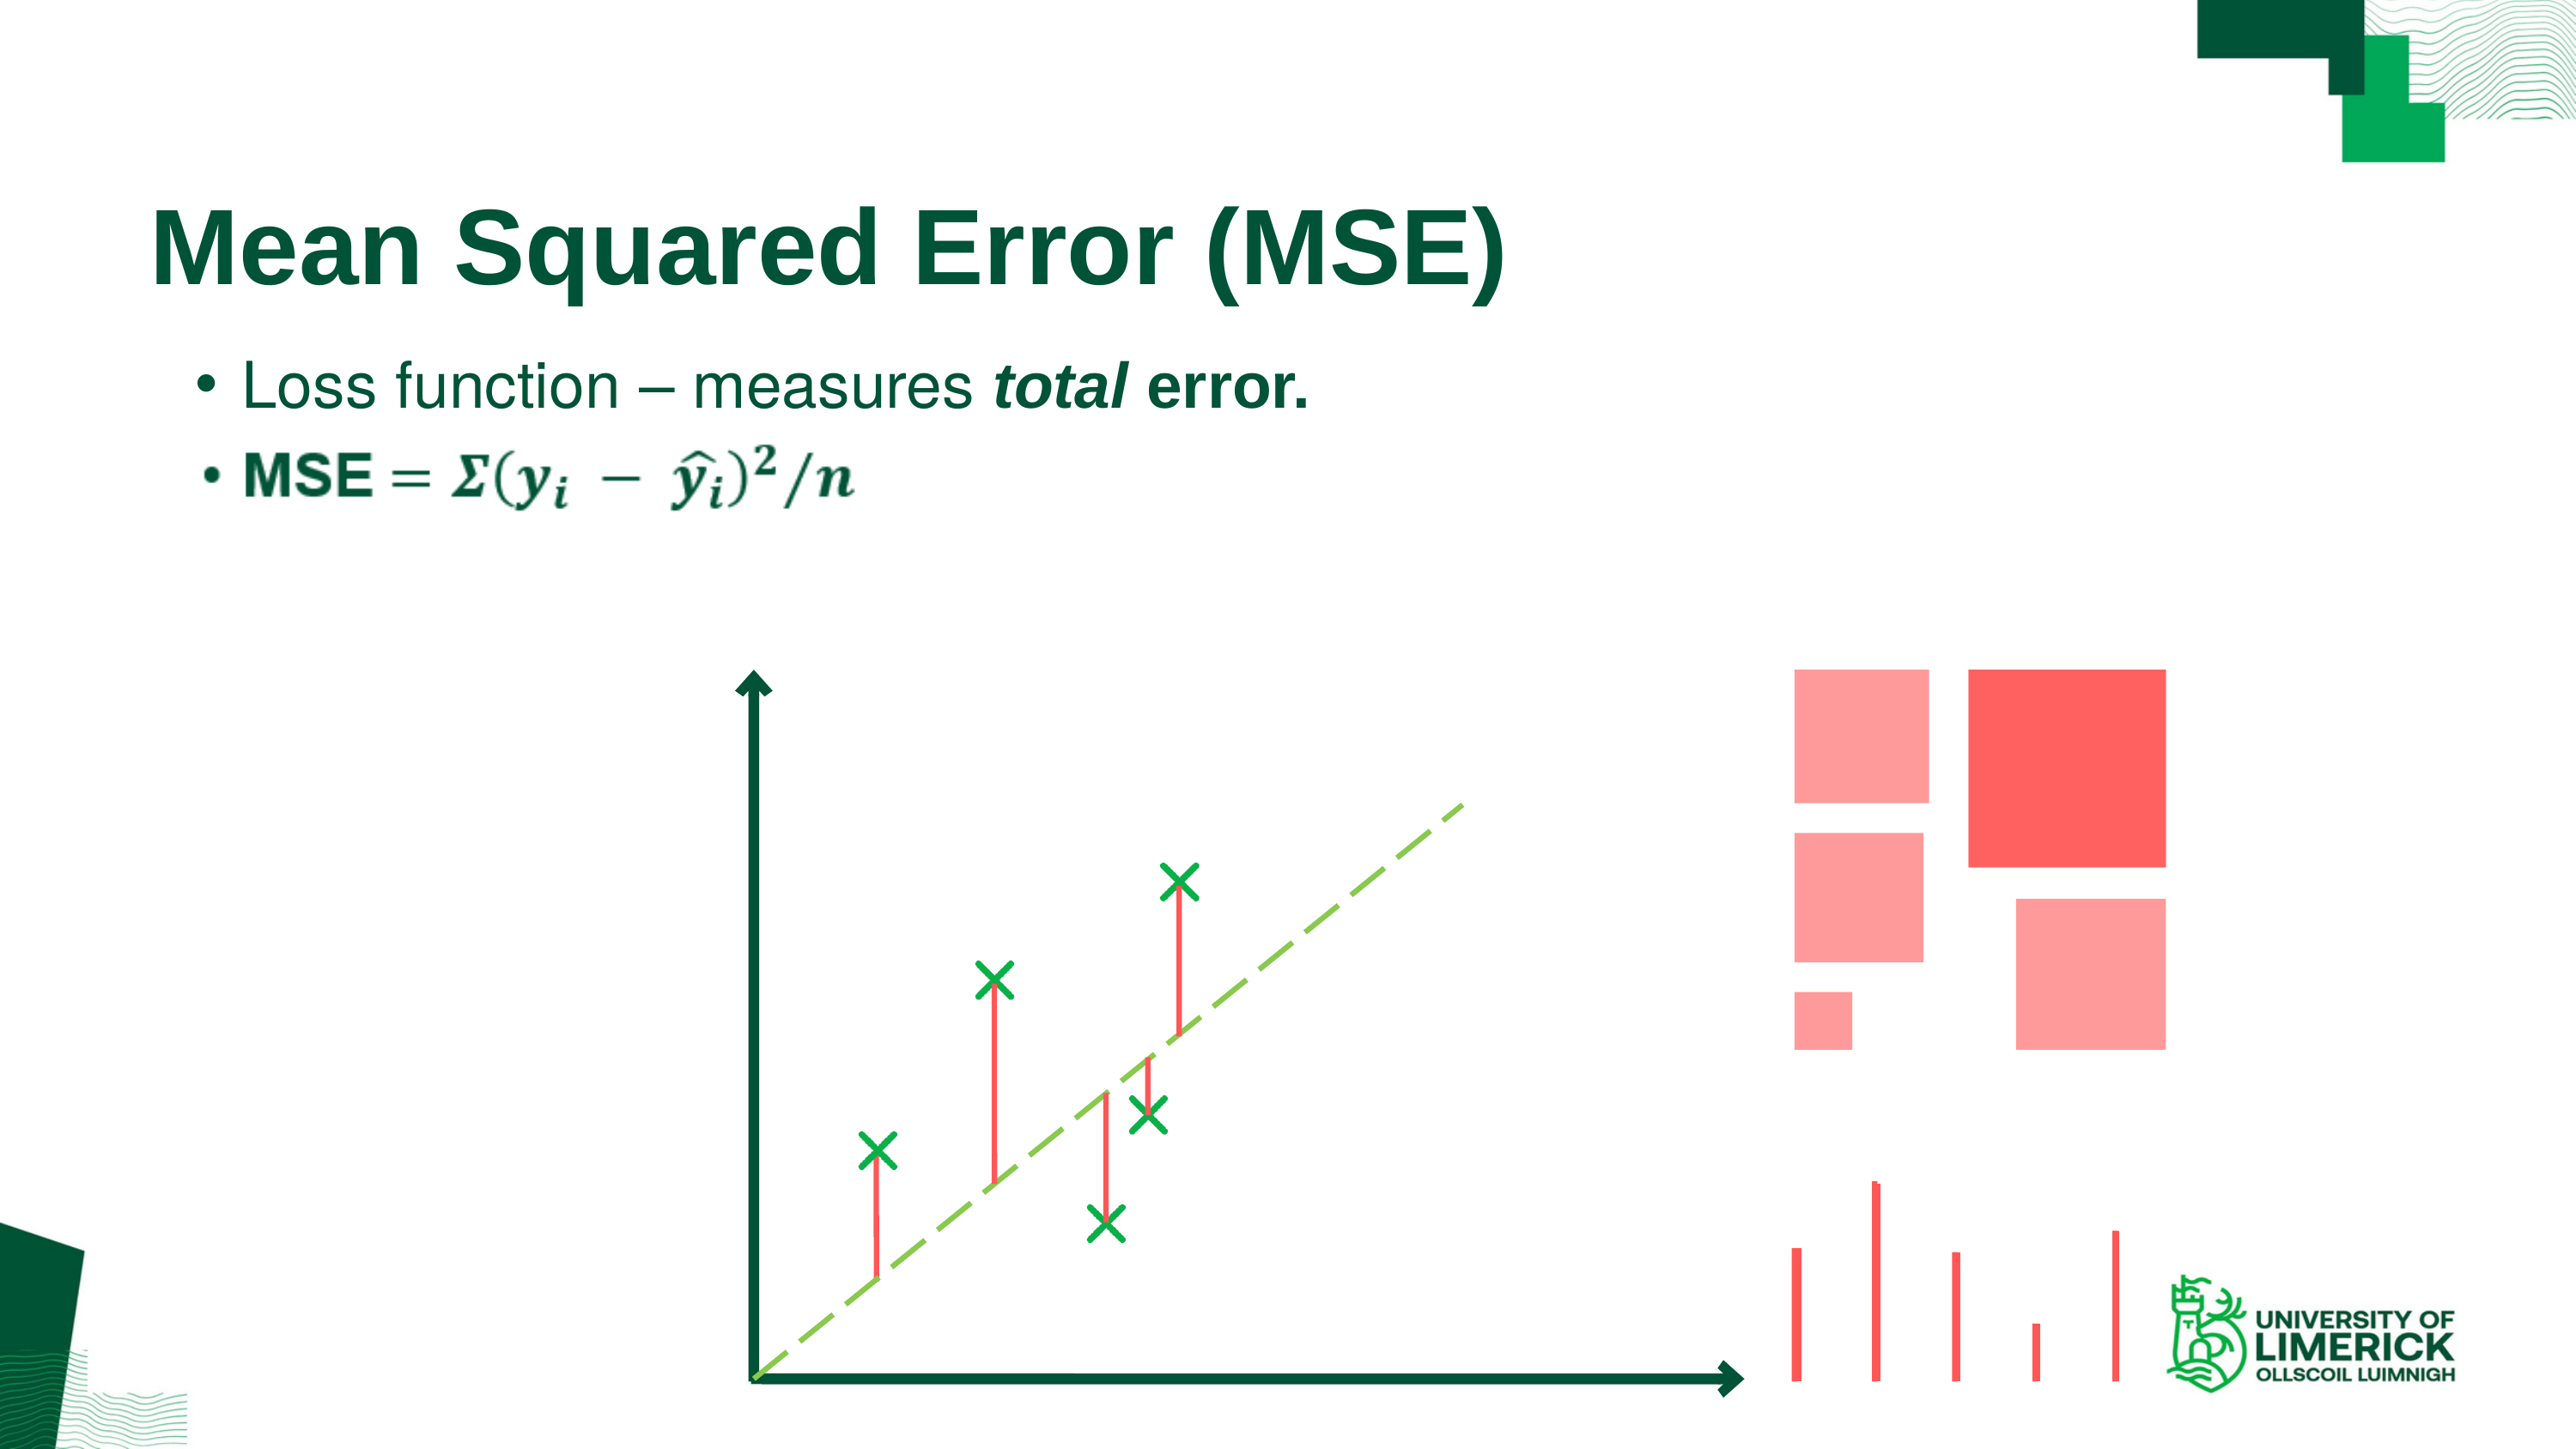

Mean Squared Error (MSE)
Loss function – measures total error.